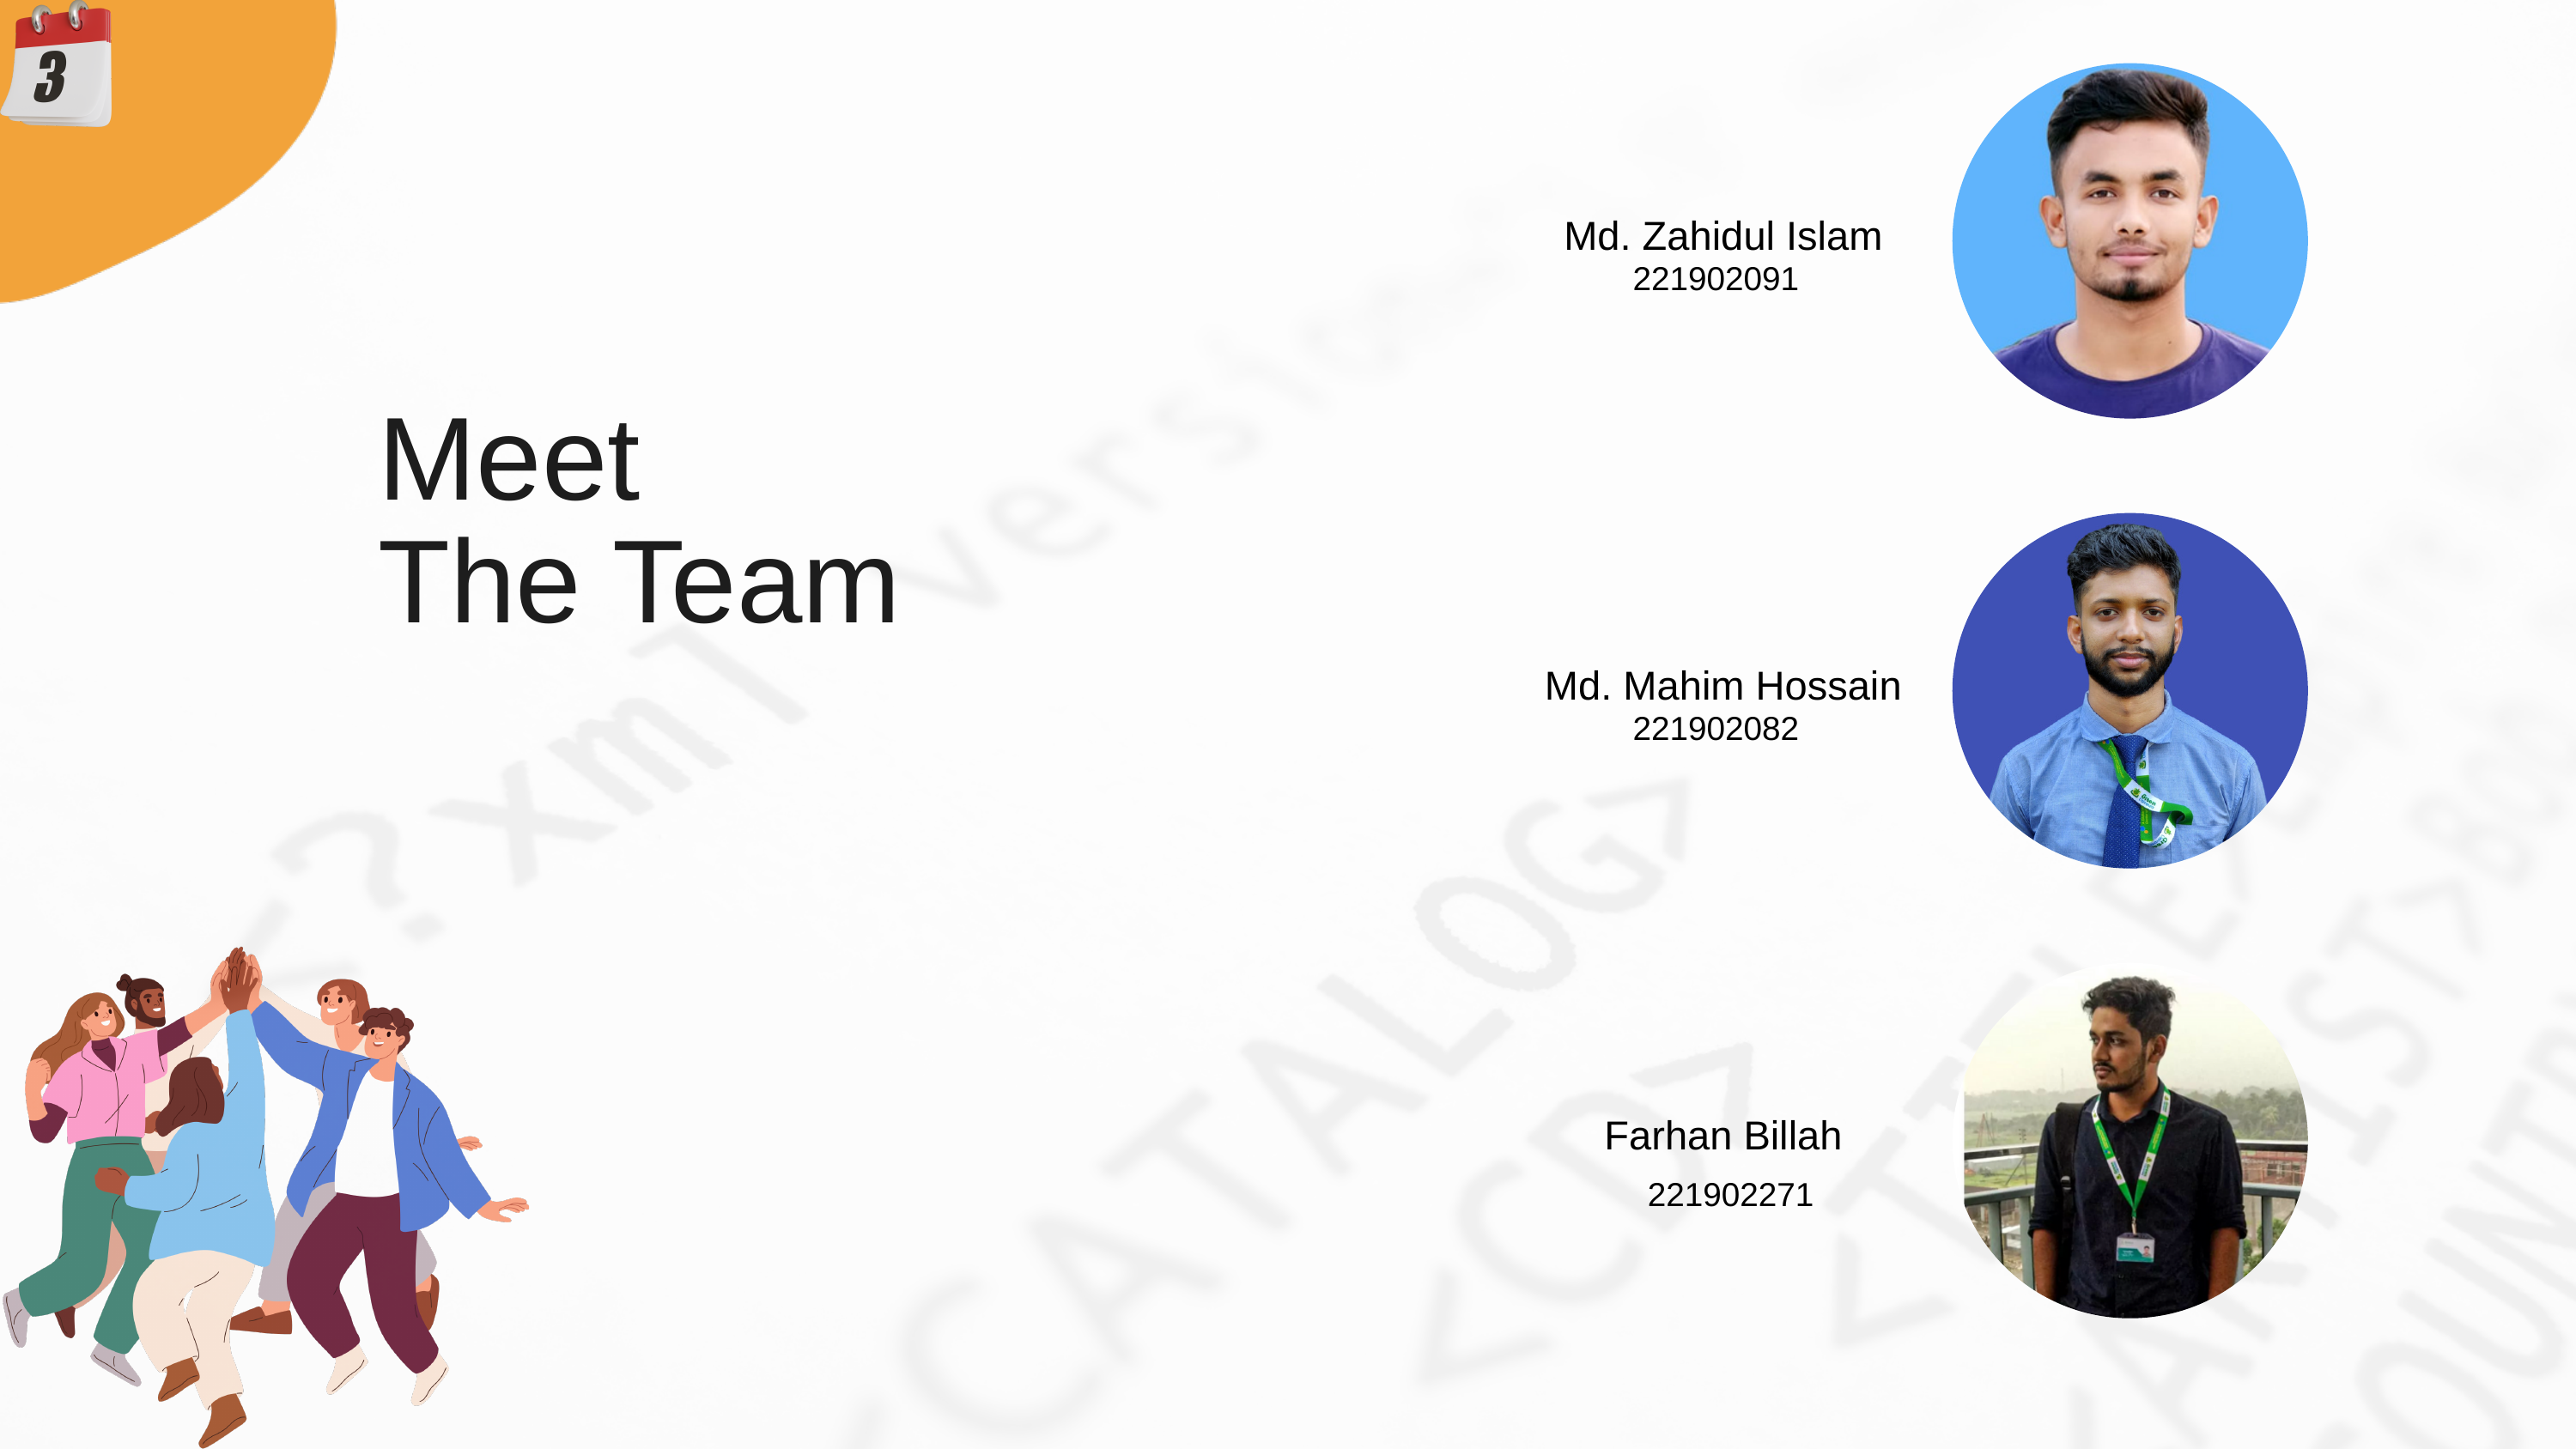

Md. Zahidul Islam
221902091
Meet
The Team

Md. Mahim Hossain
221902082

Farhan Billah
221902271